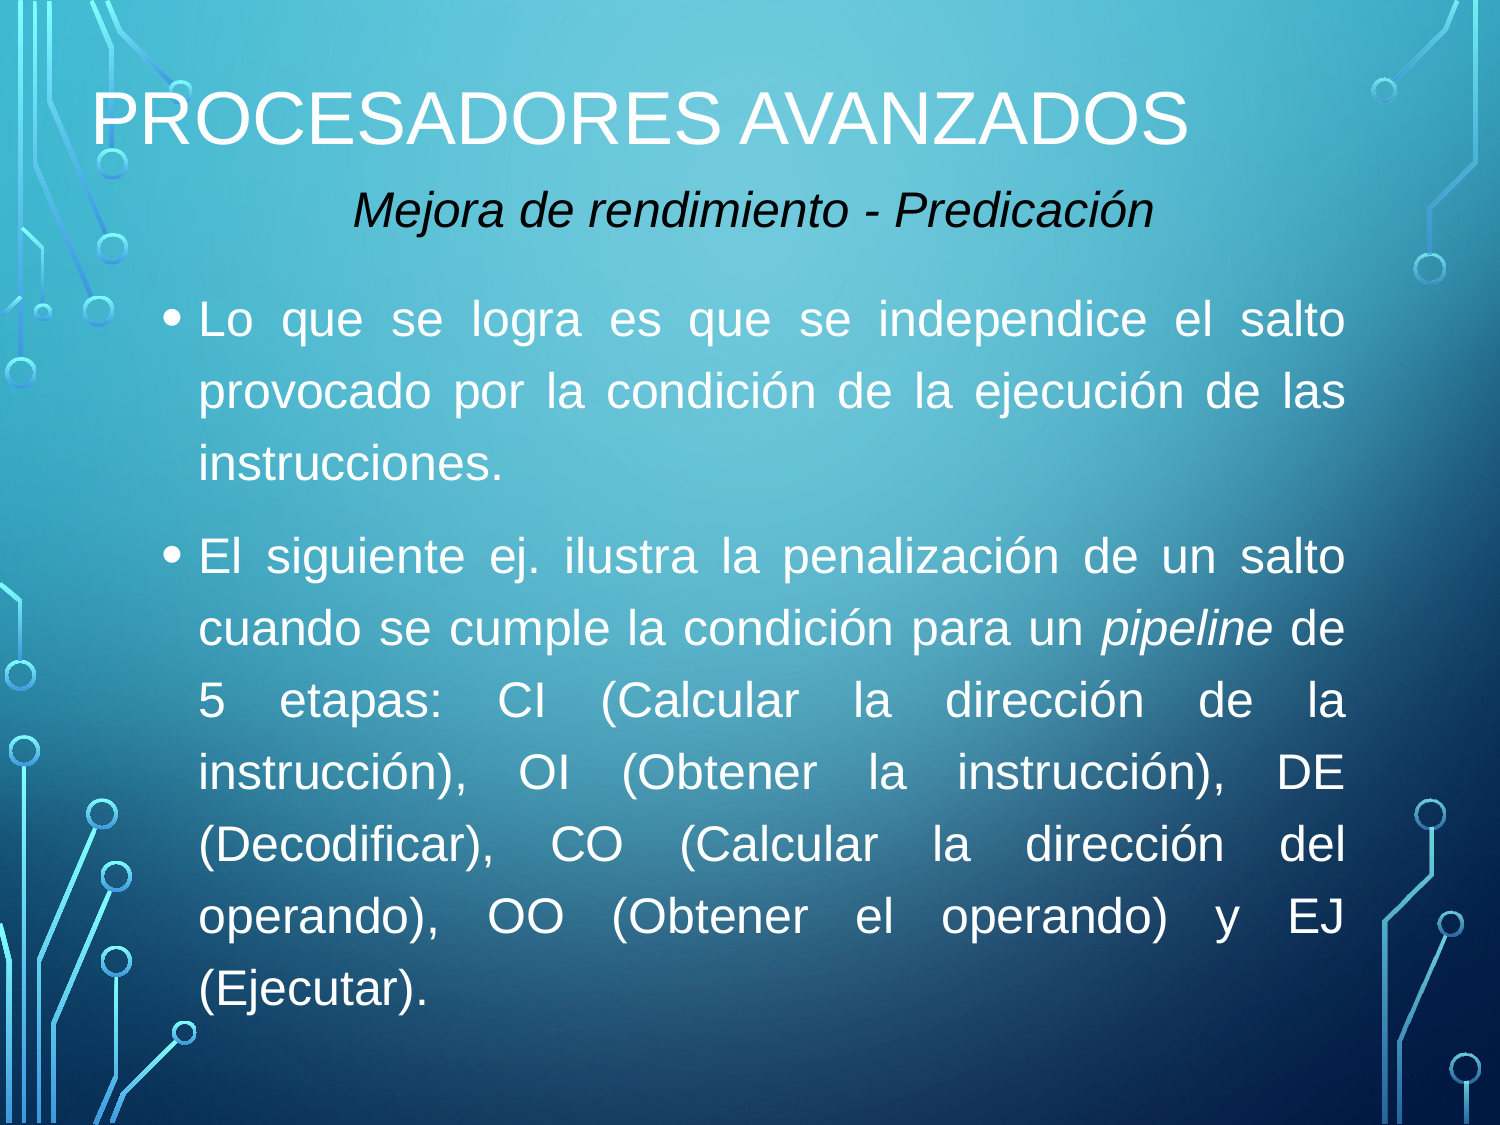

# Procesadores Avanzados
Mejora de rendimiento - Predicación
Lo que se logra es que se independice el salto provocado por la condición de la ejecución de las instrucciones.
El siguiente ej. ilustra la penalización de un salto cuando se cumple la condición para un pipeline de 5 etapas: CI (Calcular la dirección de la instrucción), OI (Obtener la instrucción), DE (Decodificar), CO (Calcular la dirección del operando), OO (Obtener el operando) y EJ (Ejecutar).